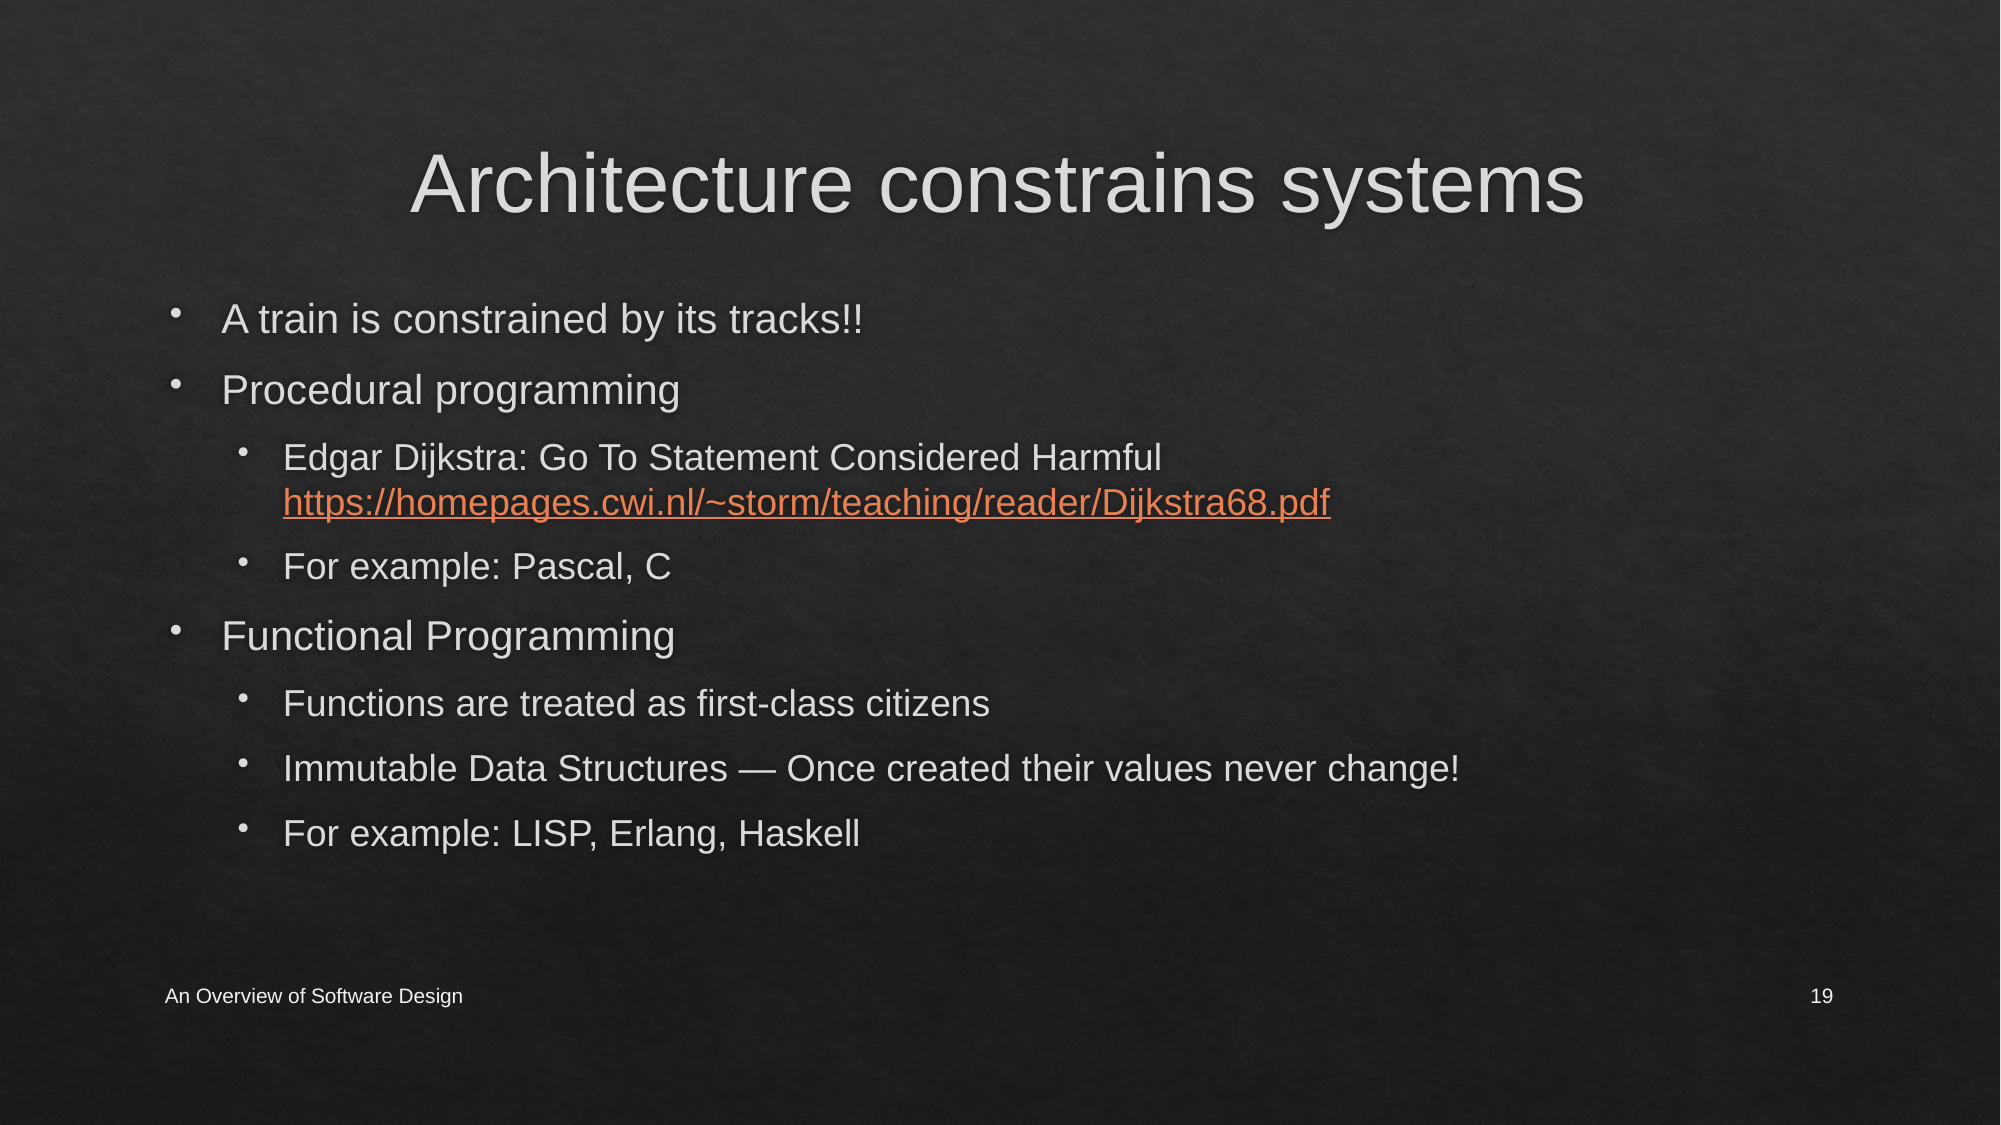

# Architecture constrains systems
A train is constrained by its tracks!!
Procedural programming
Edgar Dijkstra: Go To Statement Considered Harmful
https://homepages.cwi.nl/~storm/teaching/reader/Dijkstra68.pdf
For example: Pascal, C
Functional Programming
Functions are treated as first-class citizens
Immutable Data Structures — Once created their values never change!
For example: LISP, Erlang, Haskell
An Overview of Software Design
19